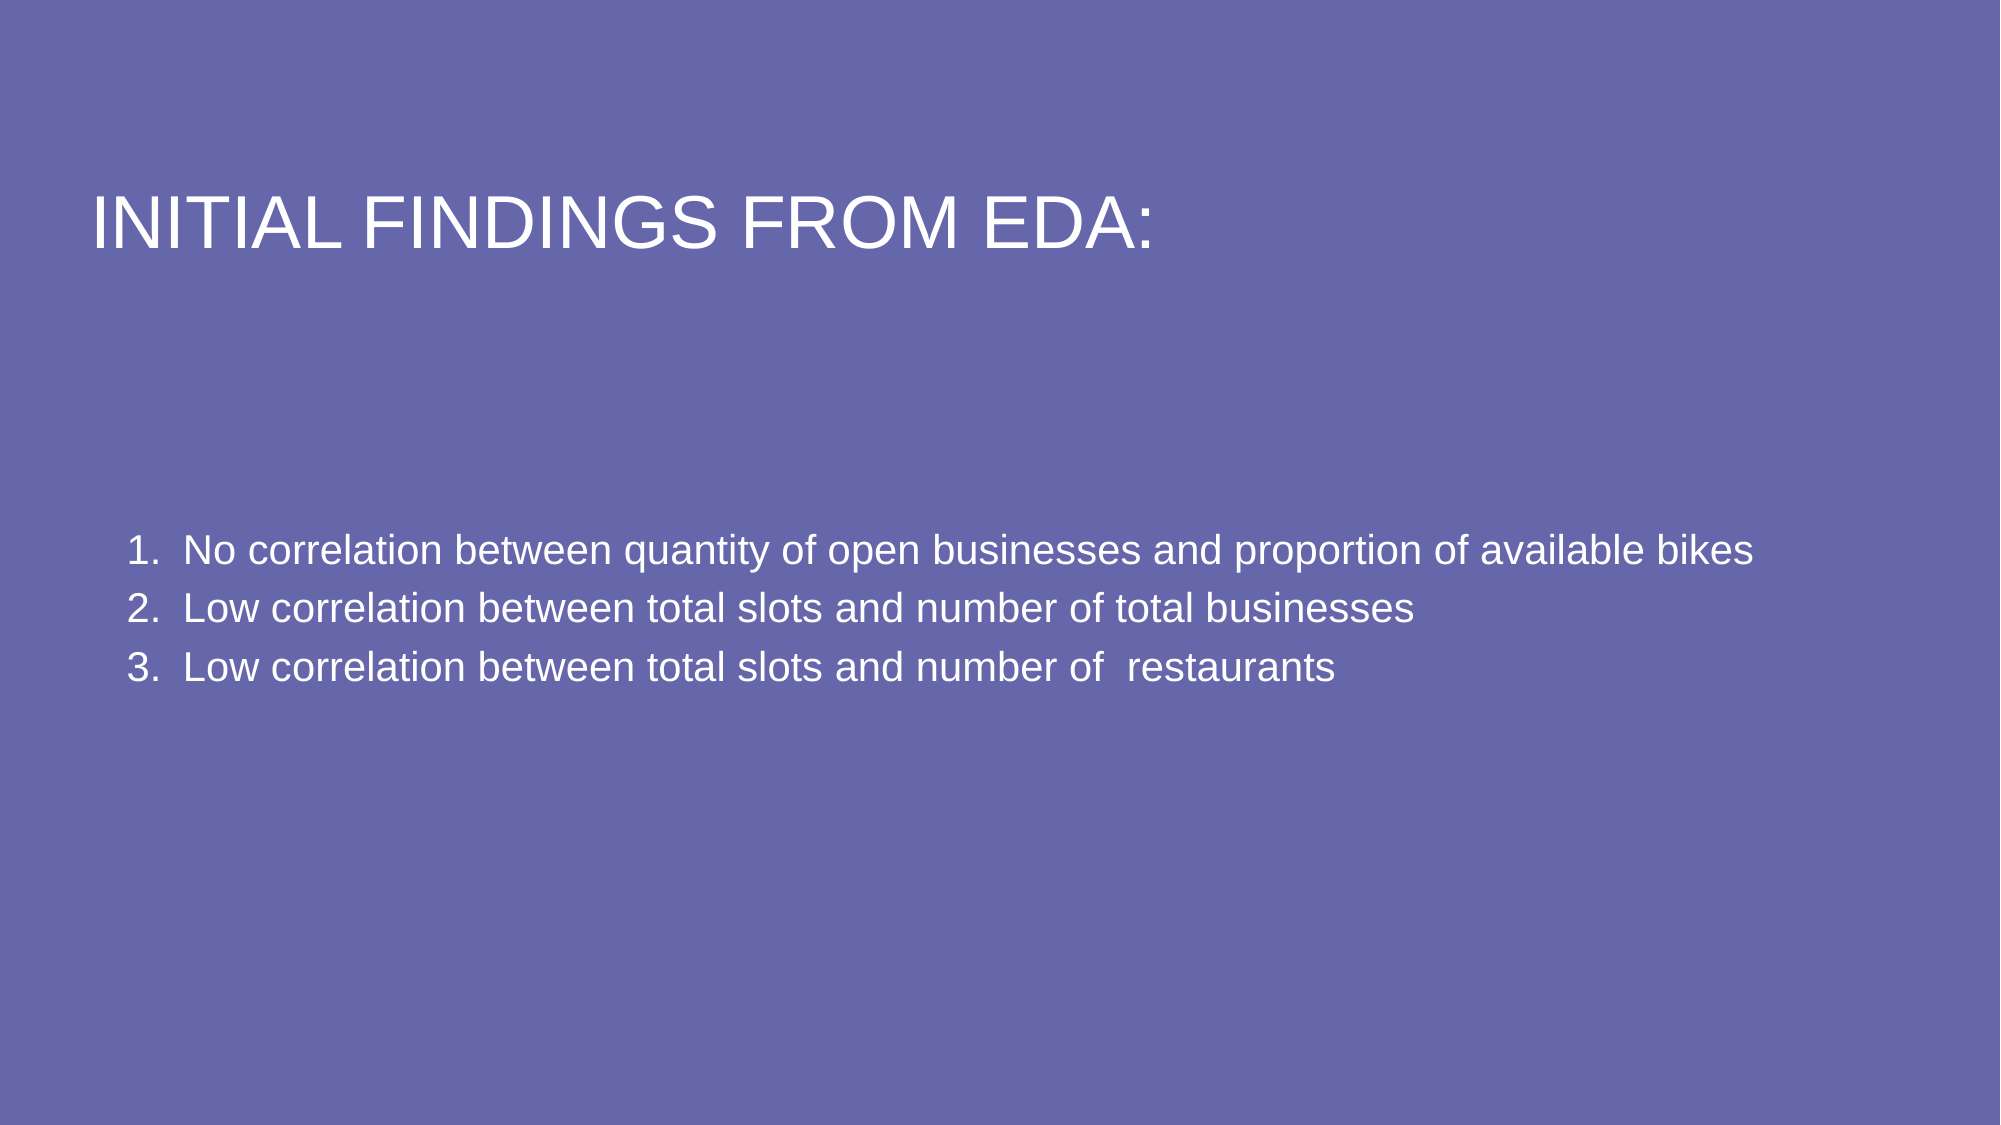

# Initial Findings from EDA:
No correlation between quantity of open businesses and proportion of available bikes
Low correlation between total slots and number of total businesses
Low correlation between total slots and number of  restaurants